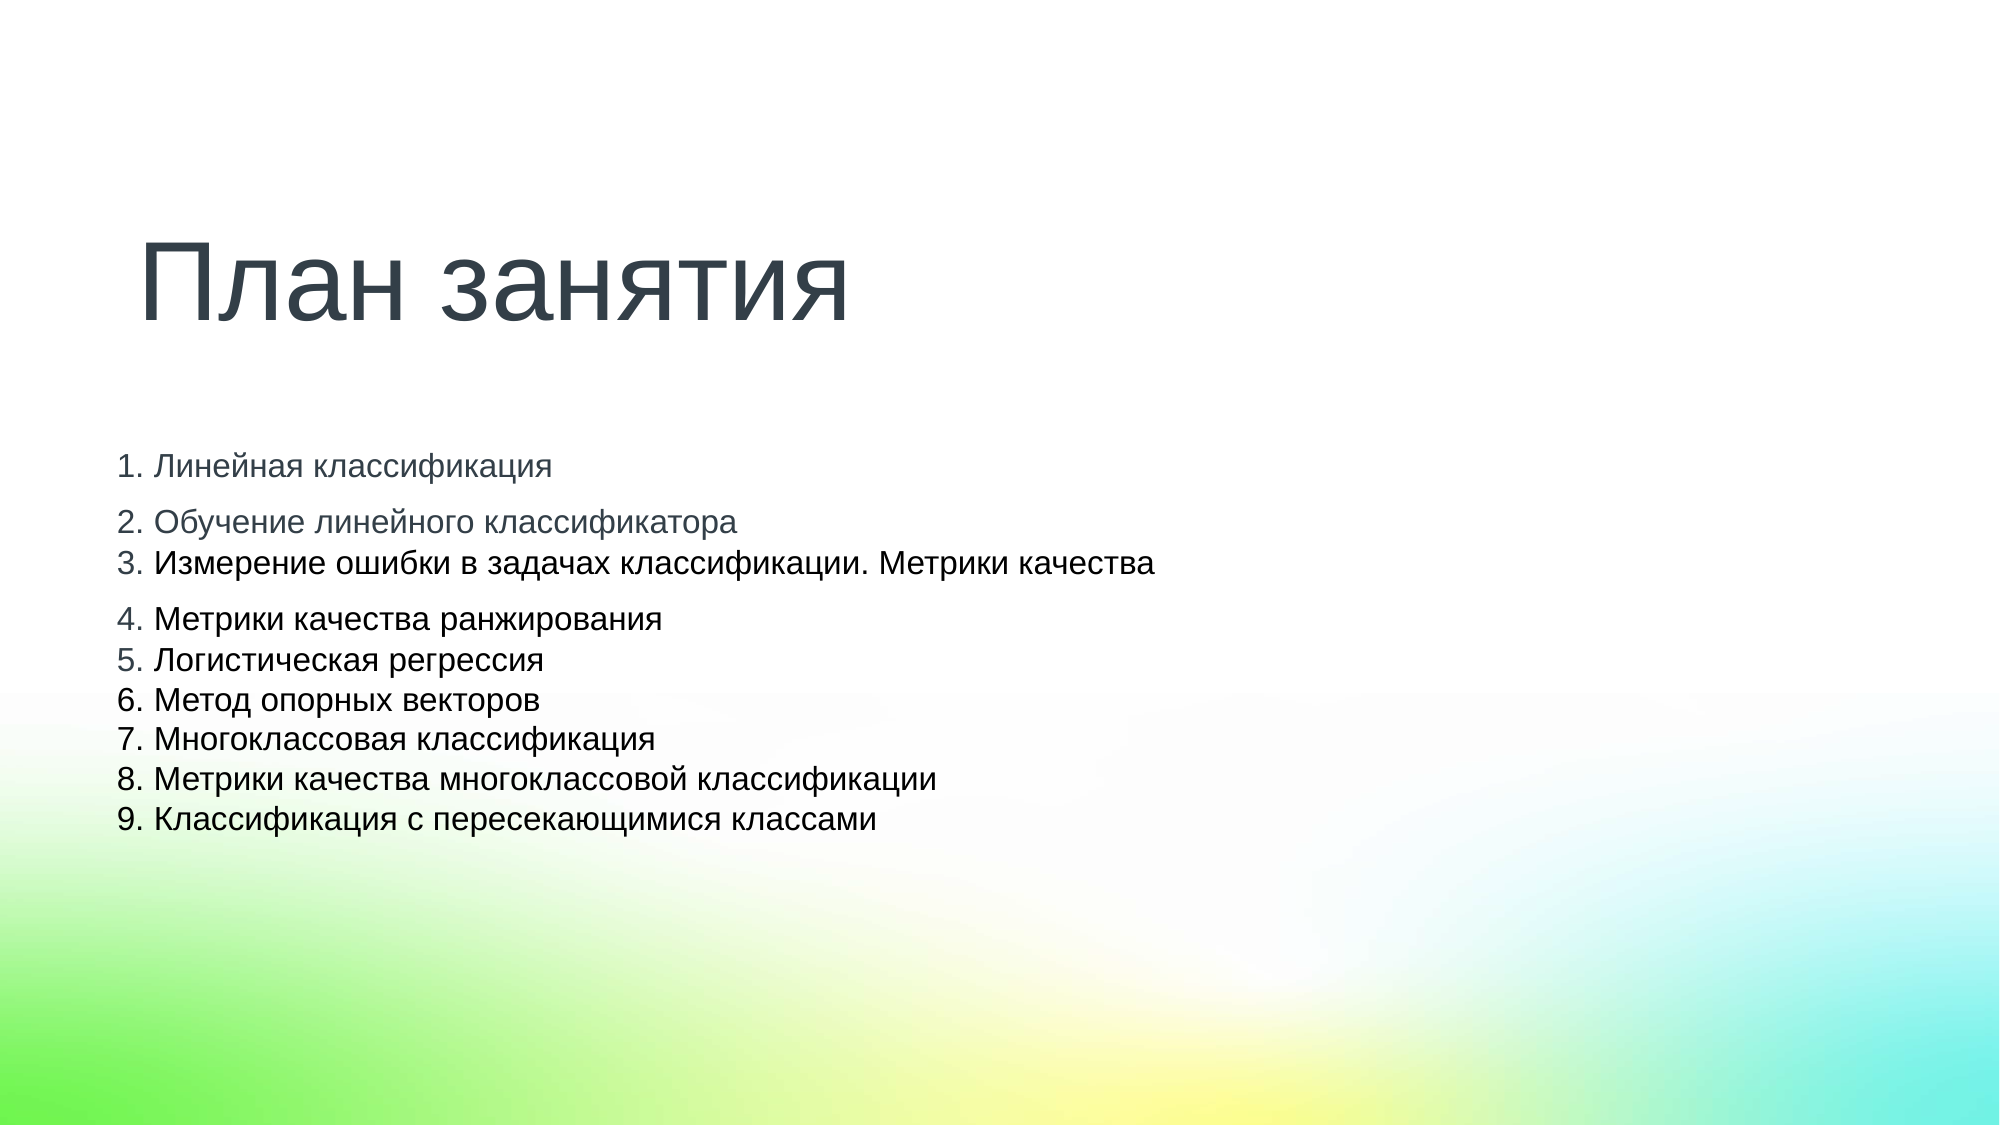

План занятия
1. Линейная классификация
2. Обучение линейного классификатора
3. Измерение ошибки в задачах классификации. Метрики качества
4. Метрики качества ранжирования
5. Логистическая регрессия
6. Метод опорных векторов
7. Многоклассовая классификация
8. Метрики качества многоклассовой классификации
9. Классификация с пересекающимися классами